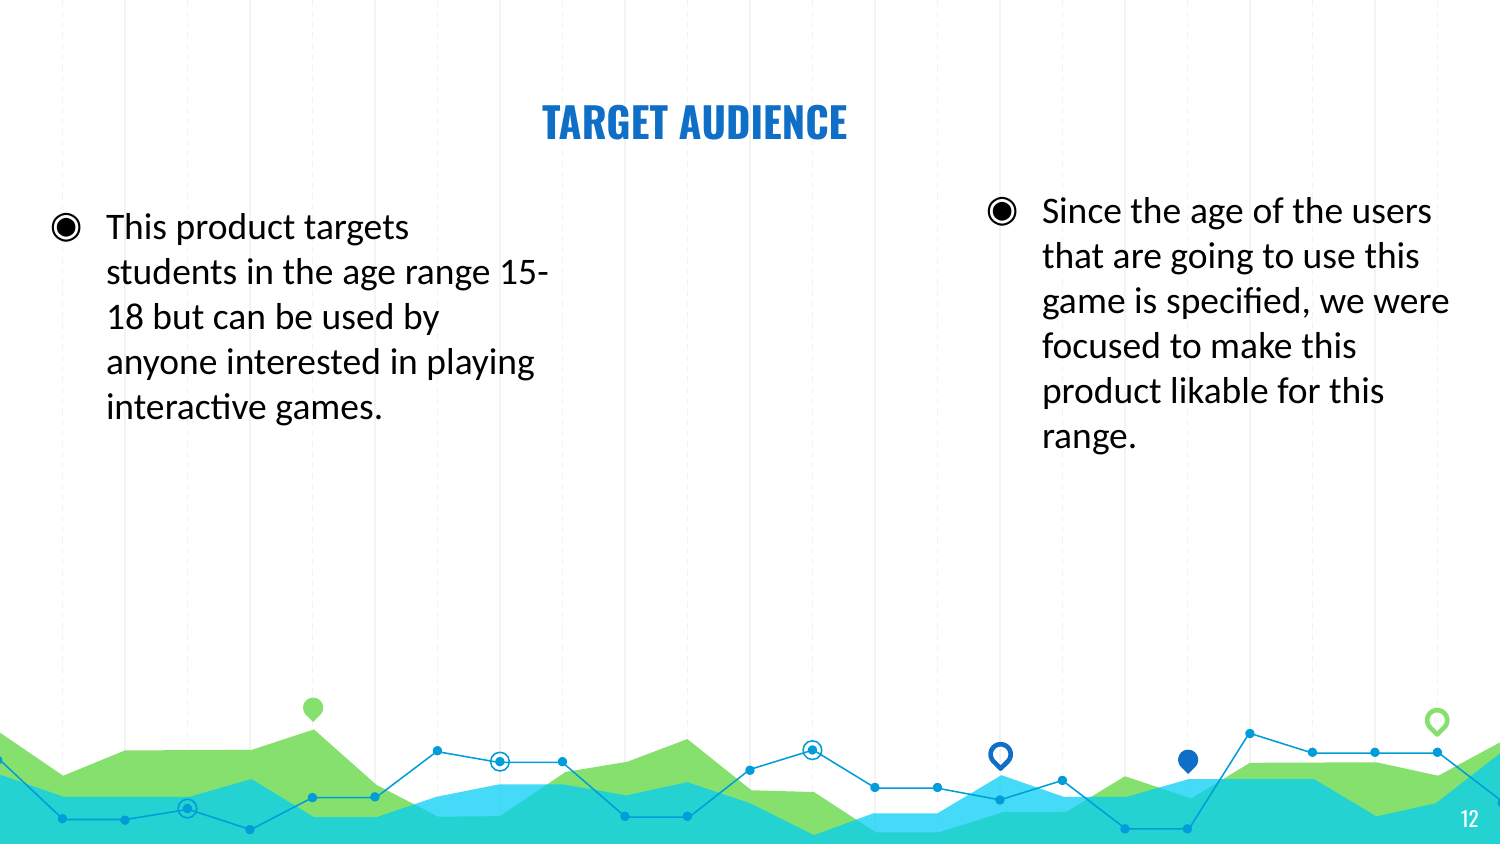

# TARGET AUDIENCE
Since the age of the users that are going to use this game is specified, we were focused to make this product likable for this range.
This product targets students in the age range 15-18 but can be used by anyone interested in playing interactive games.
12